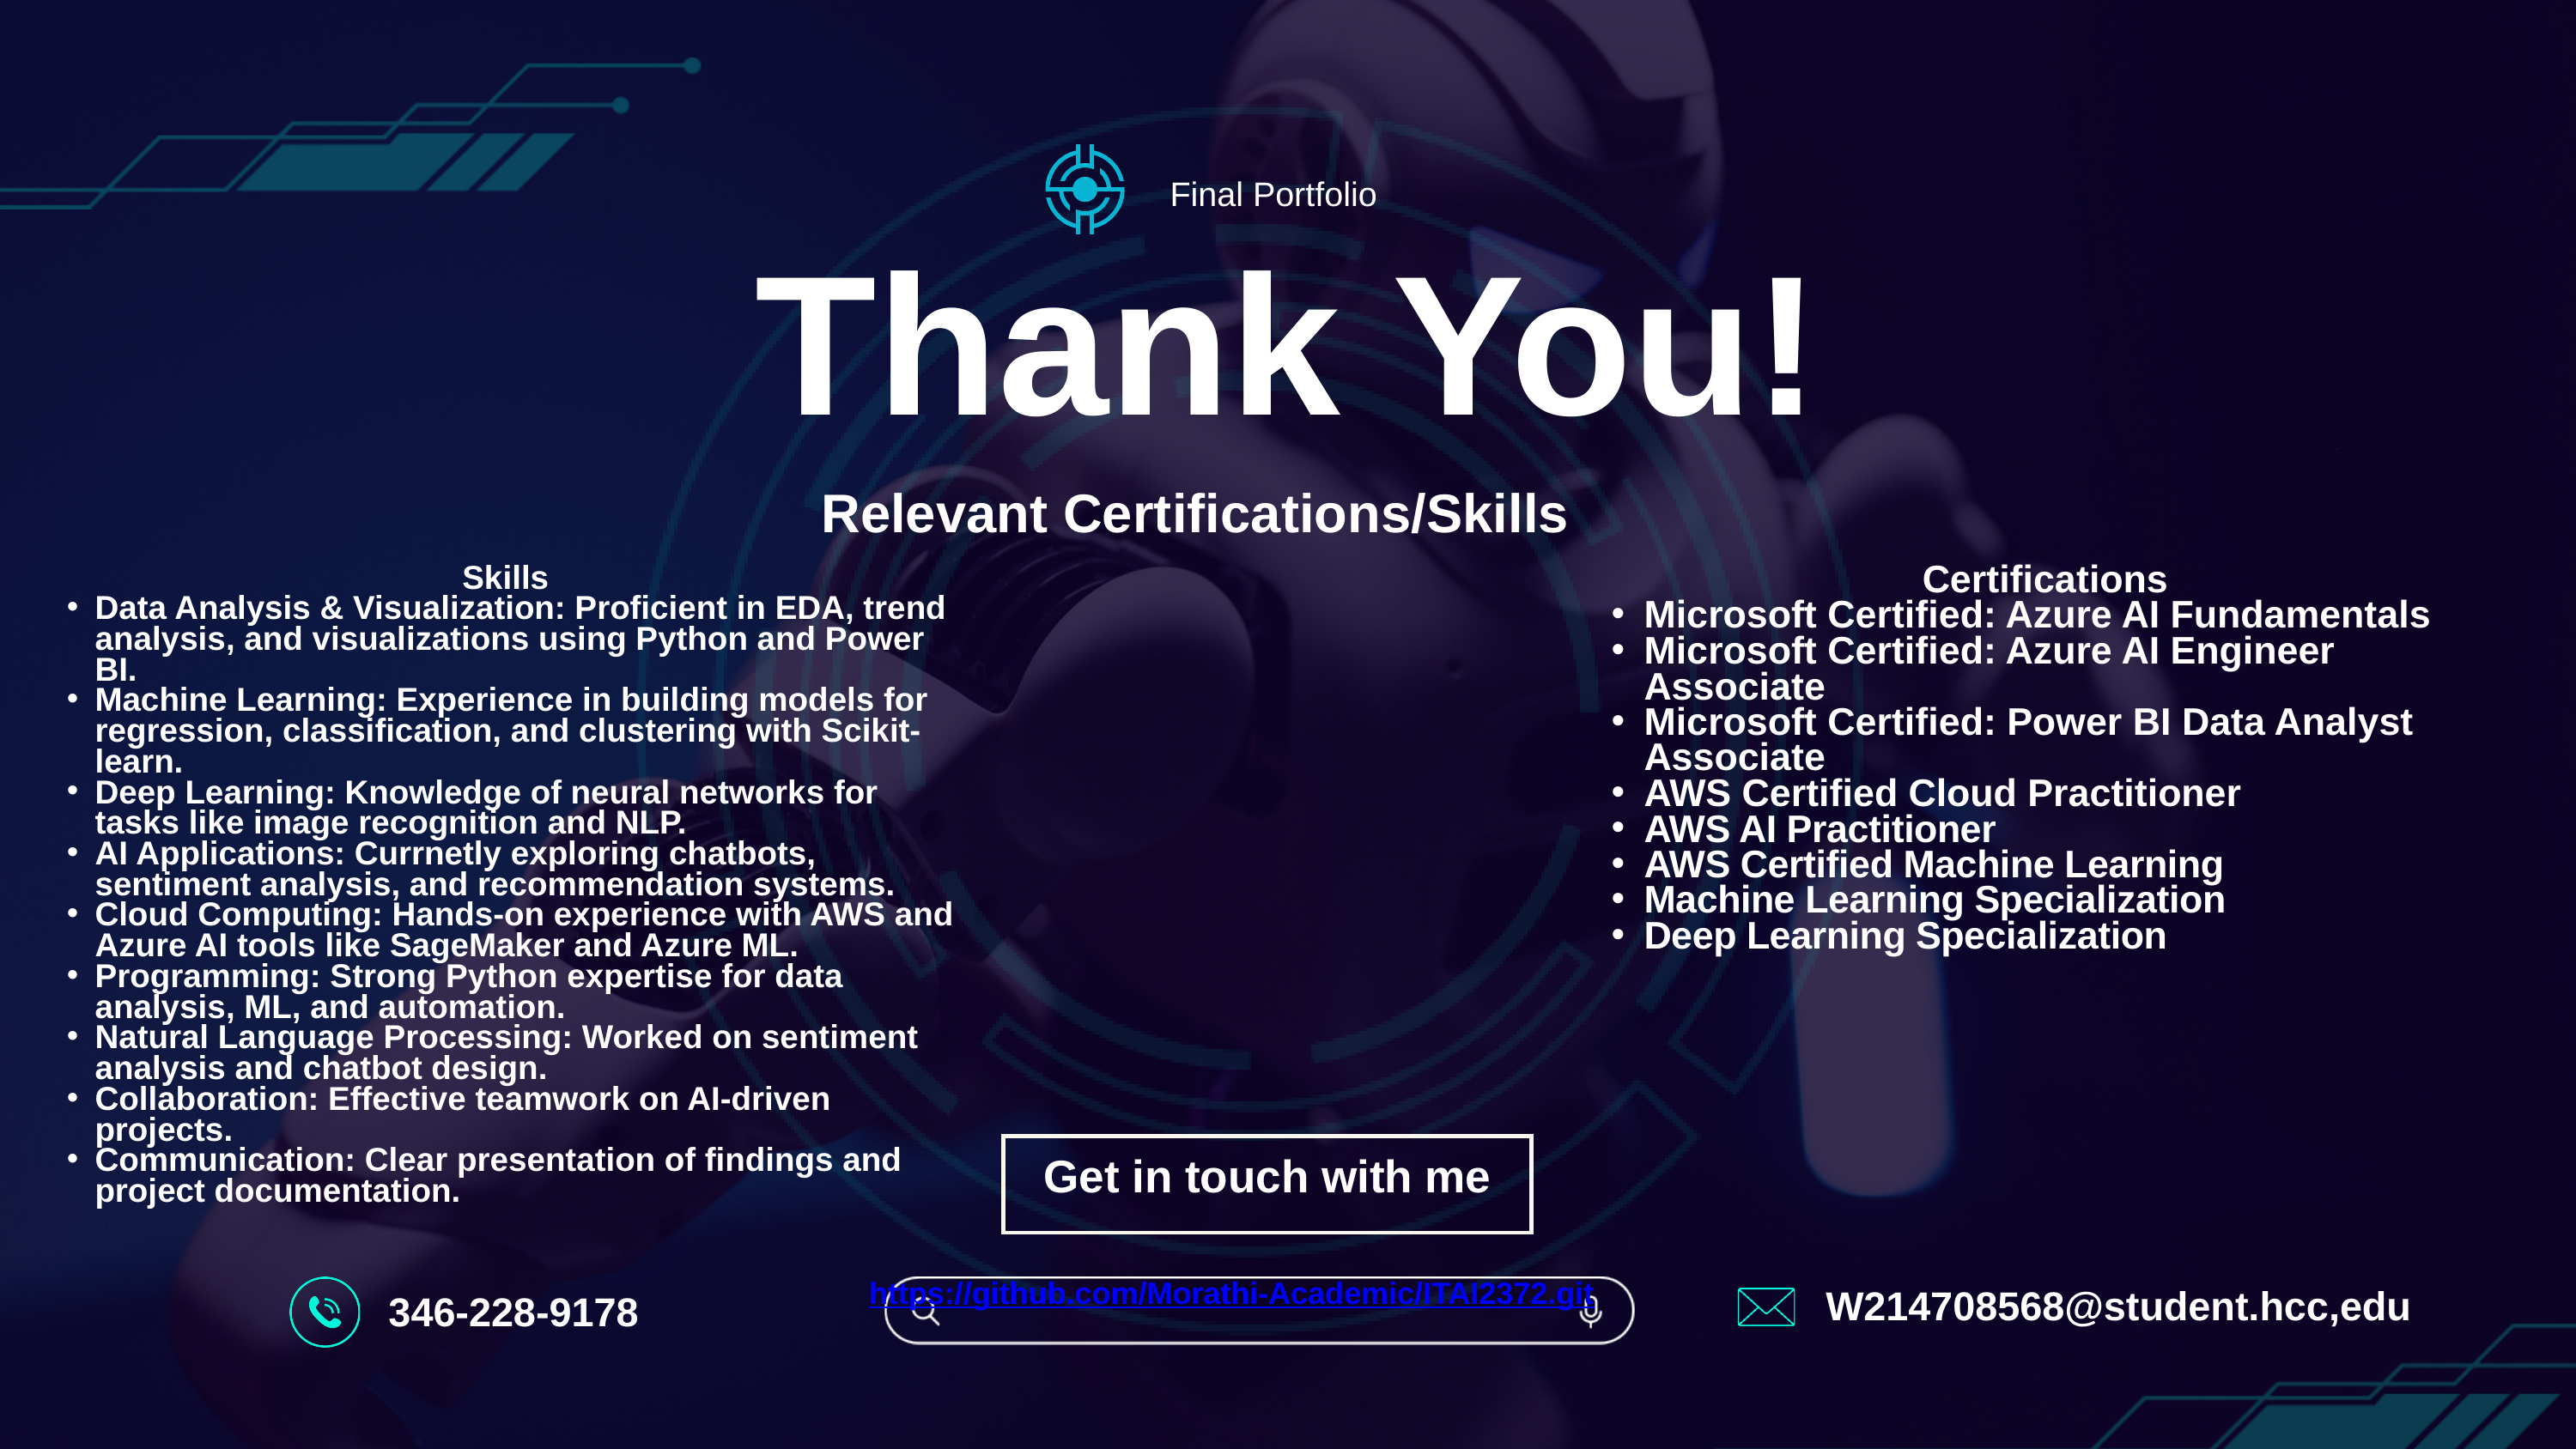

Final Portfolio
Thank You!
Relevant Certifications/Skills

Skills
Data Analysis & Visualization: Proficient in EDA, trend analysis, and visualizations using Python and Power BI.
Machine Learning: Experience in building models for regression, classification, and clustering with Scikit-learn.
Deep Learning: Knowledge of neural networks for tasks like image recognition and NLP.
AI Applications: Currnetly exploring chatbots, sentiment analysis, and recommendation systems.
Cloud Computing: Hands-on experience with AWS and Azure AI tools like SageMaker and Azure ML.
Programming: Strong Python expertise for data analysis, ML, and automation.
Natural Language Processing: Worked on sentiment analysis and chatbot design.
Collaboration: Effective teamwork on AI-driven projects.
Communication: Clear presentation of findings and project documentation.

Certifications
Microsoft Certified: Azure AI Fundamentals
Microsoft Certified: Azure AI Engineer Associate
Microsoft Certified: Power BI Data Analyst Associate
AWS Certified Cloud Practitioner
AWS AI Practitioner
AWS Certified Machine Learning
Machine Learning Specialization
Deep Learning Specialization

Get in touch with me

https://github.com/Morathi-Academic/ITAI2372.git

W214708568@student.hcc,edu
346-228-9178